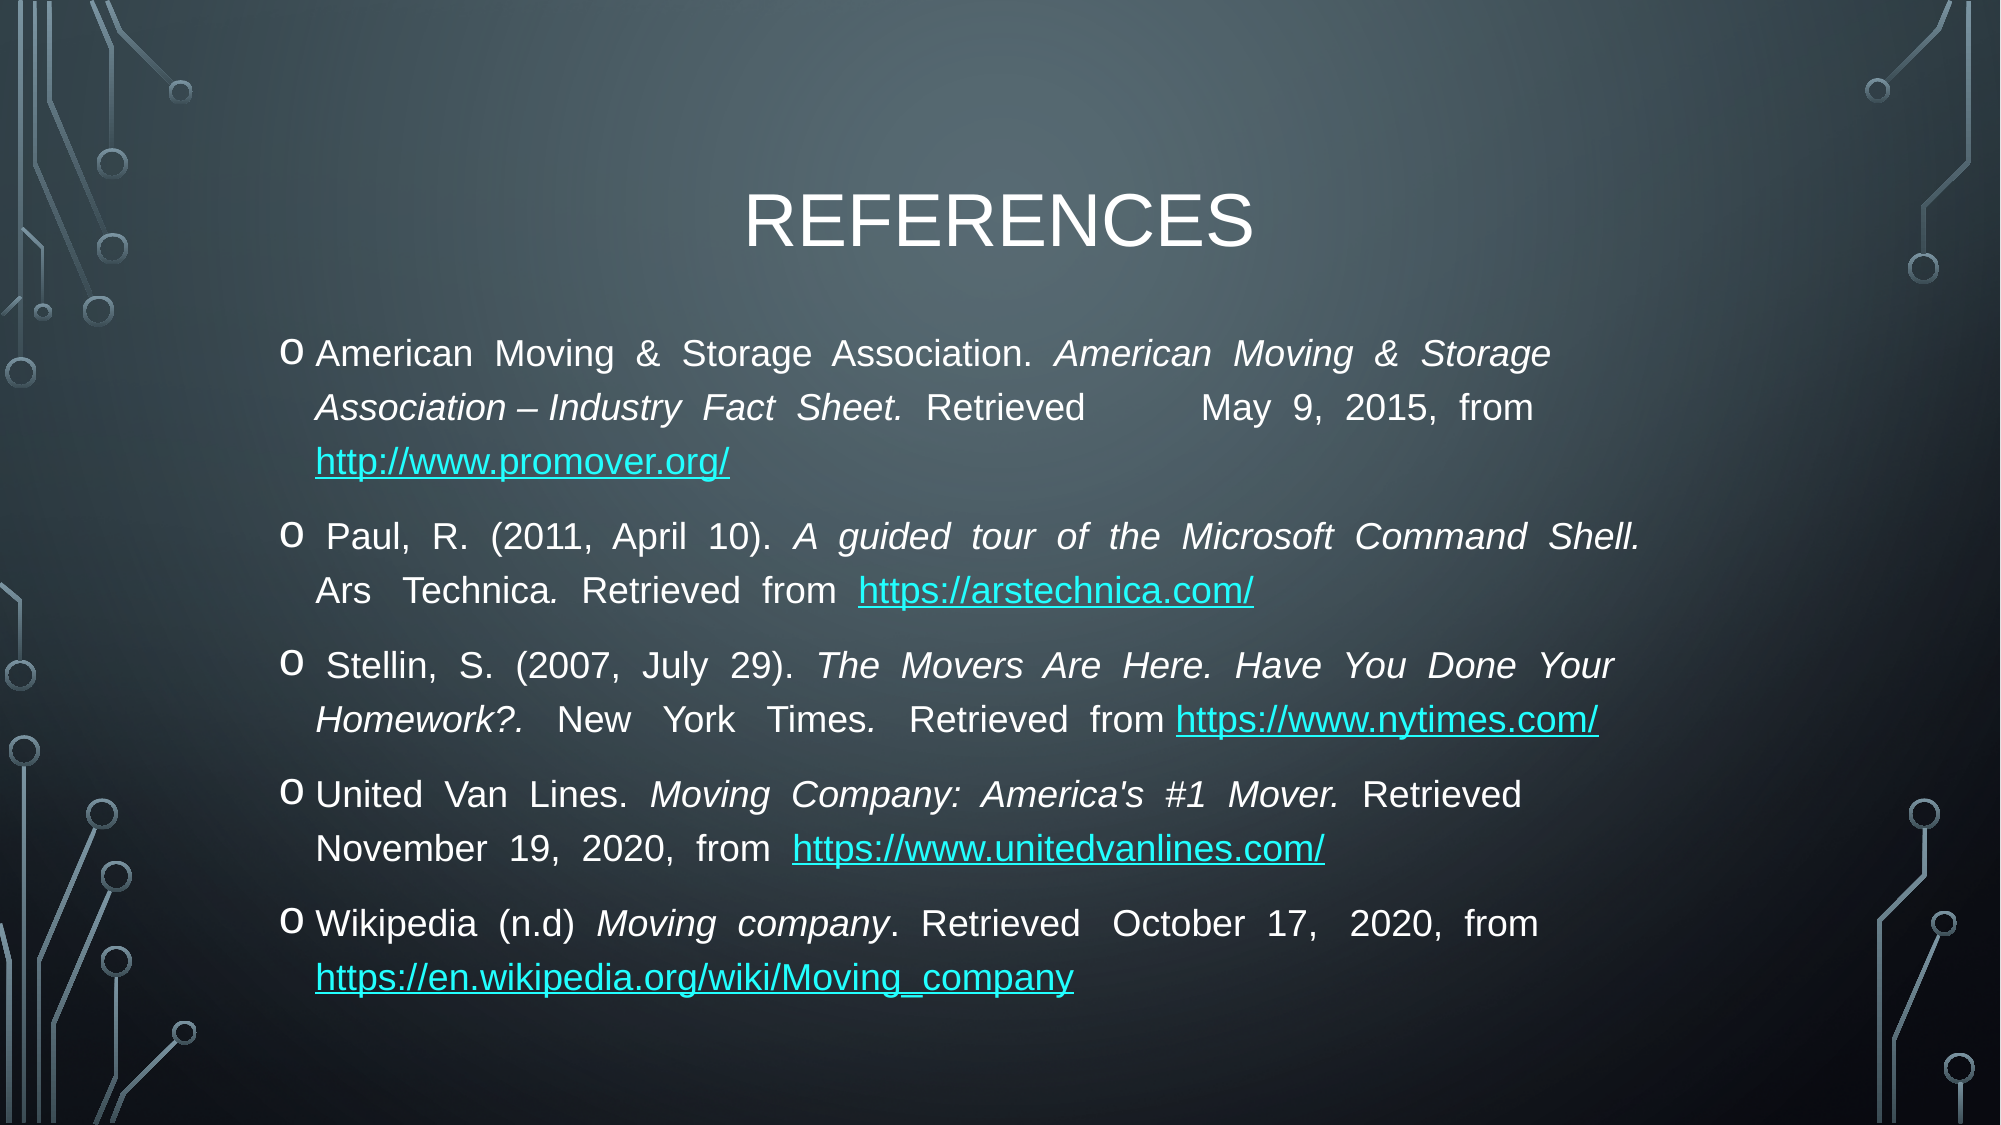

# References
American  Moving  &  Storage  Association.  American  Moving  &  Storage Association – Industry  Fact  Sheet.  Retrieved           May  9,  2015,  from  http://www.promover.org/
 Paul,  R.  (2011,  April  10).  A  guided  tour  of  the  Microsoft  Command  Shell.  Ars   Technica.  Retrieved  from  https://arstechnica.com/
 Stellin,  S.  (2007,  July  29).  The  Movers  Are  Here.  Have  You  Done  Your Homework?.   New   York   Times.   Retrieved  from https://www.nytimes.com/
United  Van  Lines.  Moving  Company:  America's  #1  Mover.  Retrieved November  19,  2020,  from  https://www.unitedvanlines.com/
Wikipedia  (n.d)  Moving  company.  Retrieved   October  17,   2020,  from  https://en.wikipedia.org/wiki/Moving_company